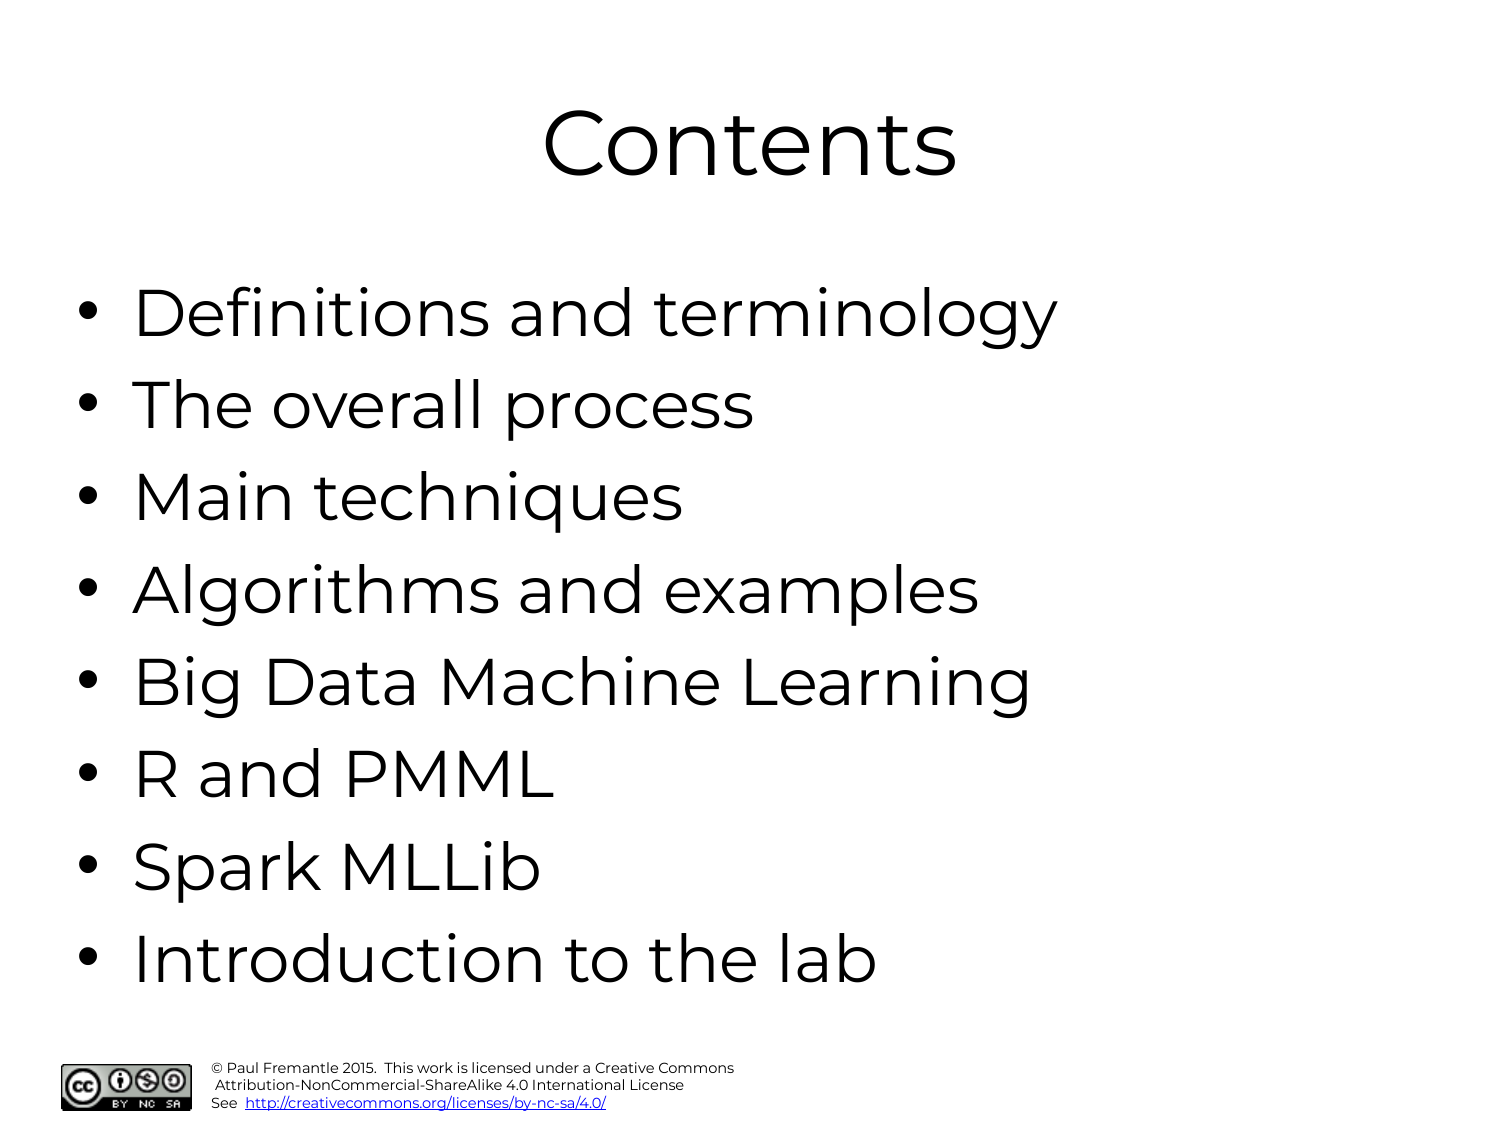

# Contents
Definitions and terminology
The overall process
Main techniques
Algorithms and examples
Big Data Machine Learning
R and PMML
Spark MLLib
Introduction to the lab